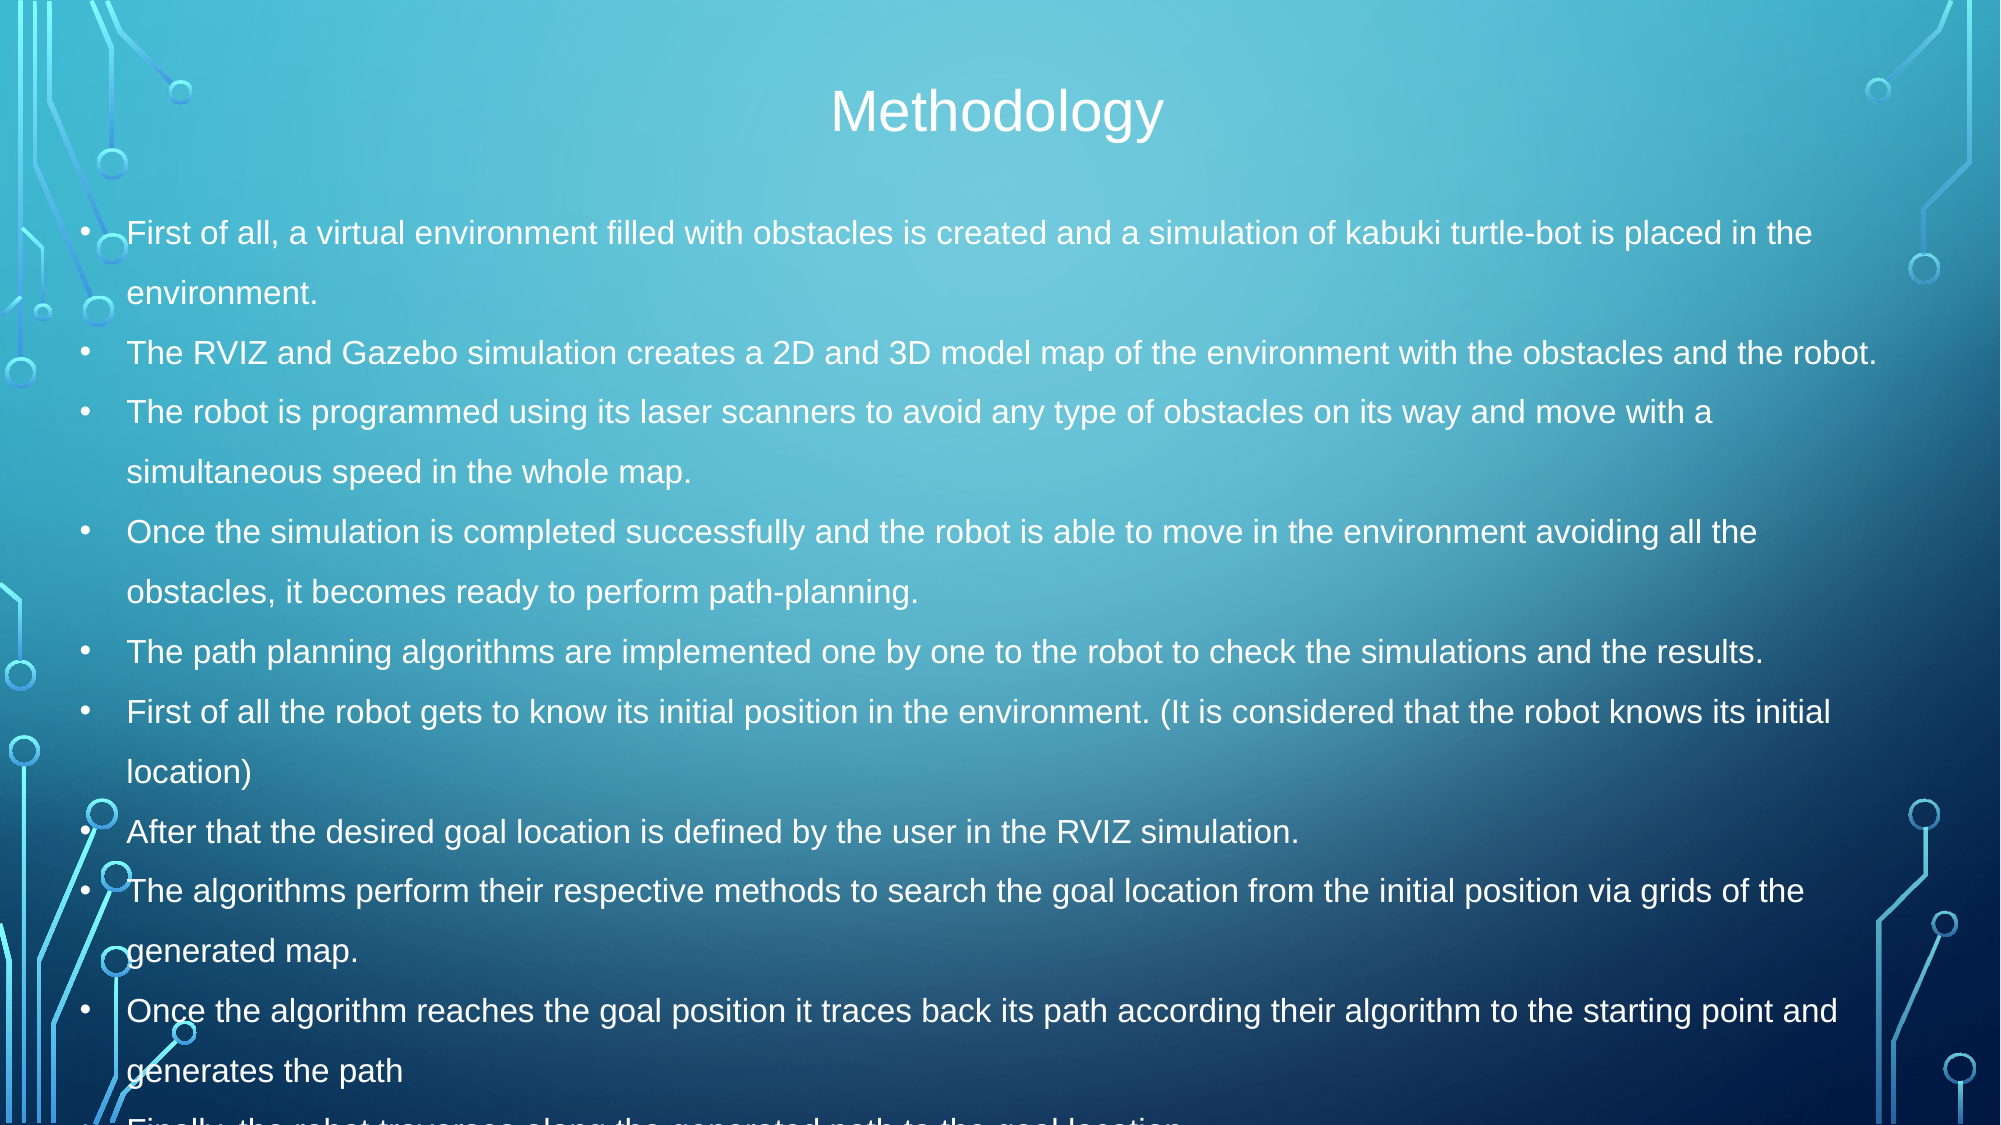

Methodology
First of all, a virtual environment filled with obstacles is created and a simulation of kabuki turtle-bot is placed in the environment.
The RVIZ and Gazebo simulation creates a 2D and 3D model map of the environment with the obstacles and the robot.
The robot is programmed using its laser scanners to avoid any type of obstacles on its way and move with a simultaneous speed in the whole map.
Once the simulation is completed successfully and the robot is able to move in the environment avoiding all the obstacles, it becomes ready to perform path-planning.
The path planning algorithms are implemented one by one to the robot to check the simulations and the results.
First of all the robot gets to know its initial position in the environment. (It is considered that the robot knows its initial location)
After that the desired goal location is defined by the user in the RVIZ simulation.
The algorithms perform their respective methods to search the goal location from the initial position via grids of the generated map.
Once the algorithm reaches the goal position it traces back its path according their algorithm to the starting point and generates the path
Finally, the robot traverses along the generated path to the goal location.